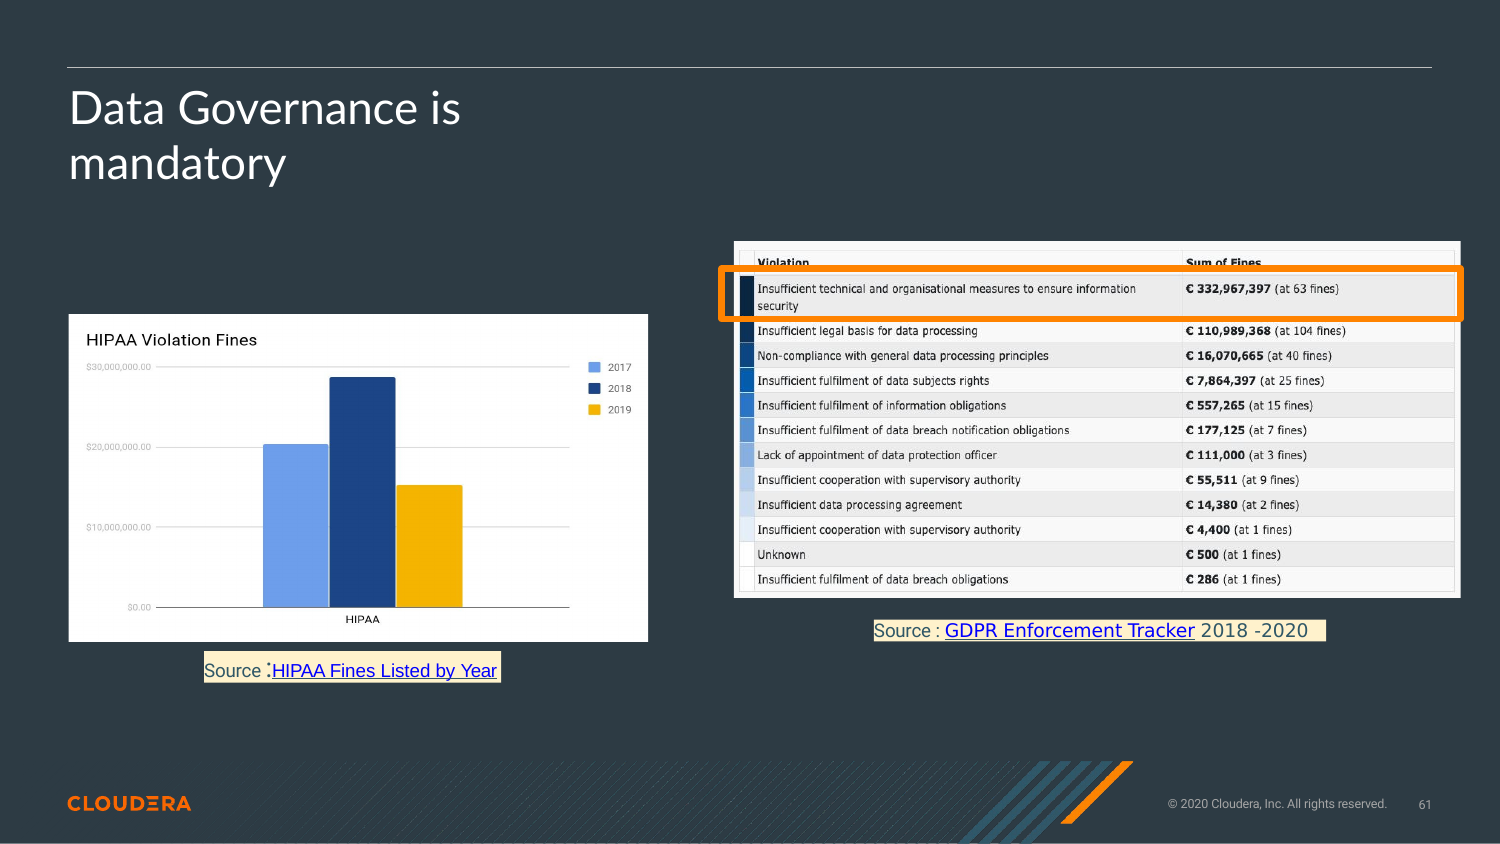

# Data Governance is mandatory

Source : GDPR Enforcement Tracker 2018 -2020
Source :HIPAA Fines Listed by Year
© 2020 Cloudera, Inc. All rights reserved.
61